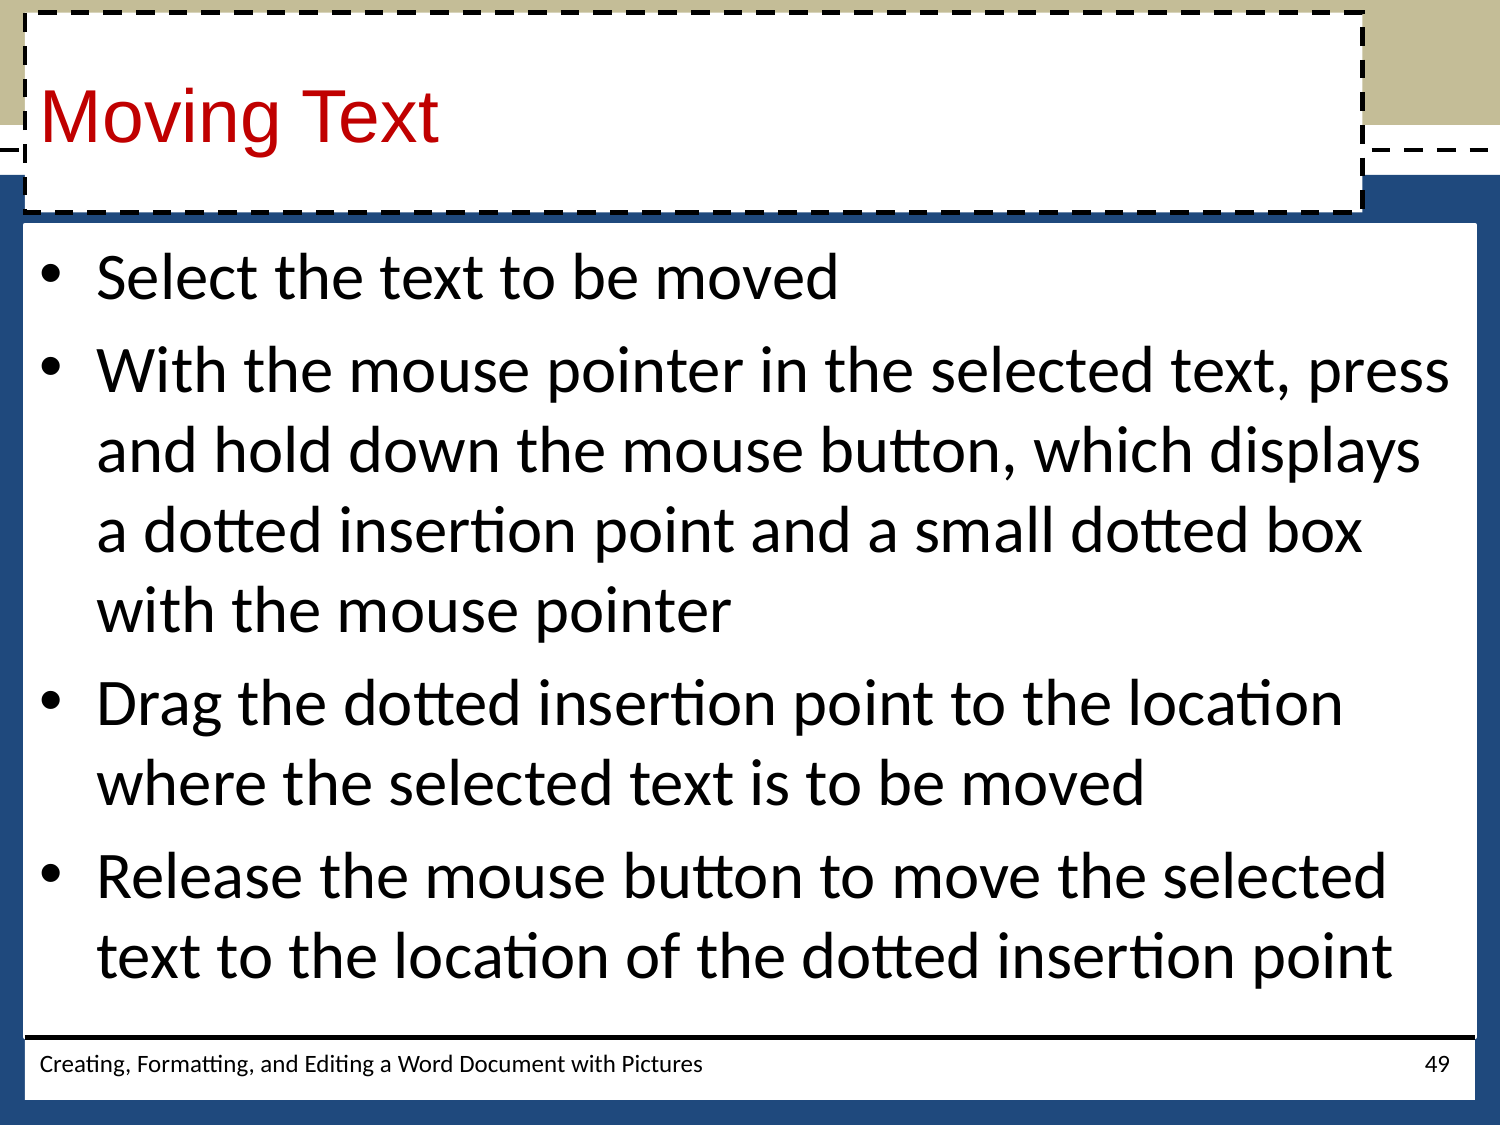

# Moving Text
Select the text to be moved
With the mouse pointer in the selected text, press and hold down the mouse button, which displays a dotted insertion point and a small dotted box with the mouse pointer
Drag the dotted insertion point to the location where the selected text is to be moved
Release the mouse button to move the selected text to the location of the dotted insertion point
Creating, Formatting, and Editing a Word Document with Pictures
49